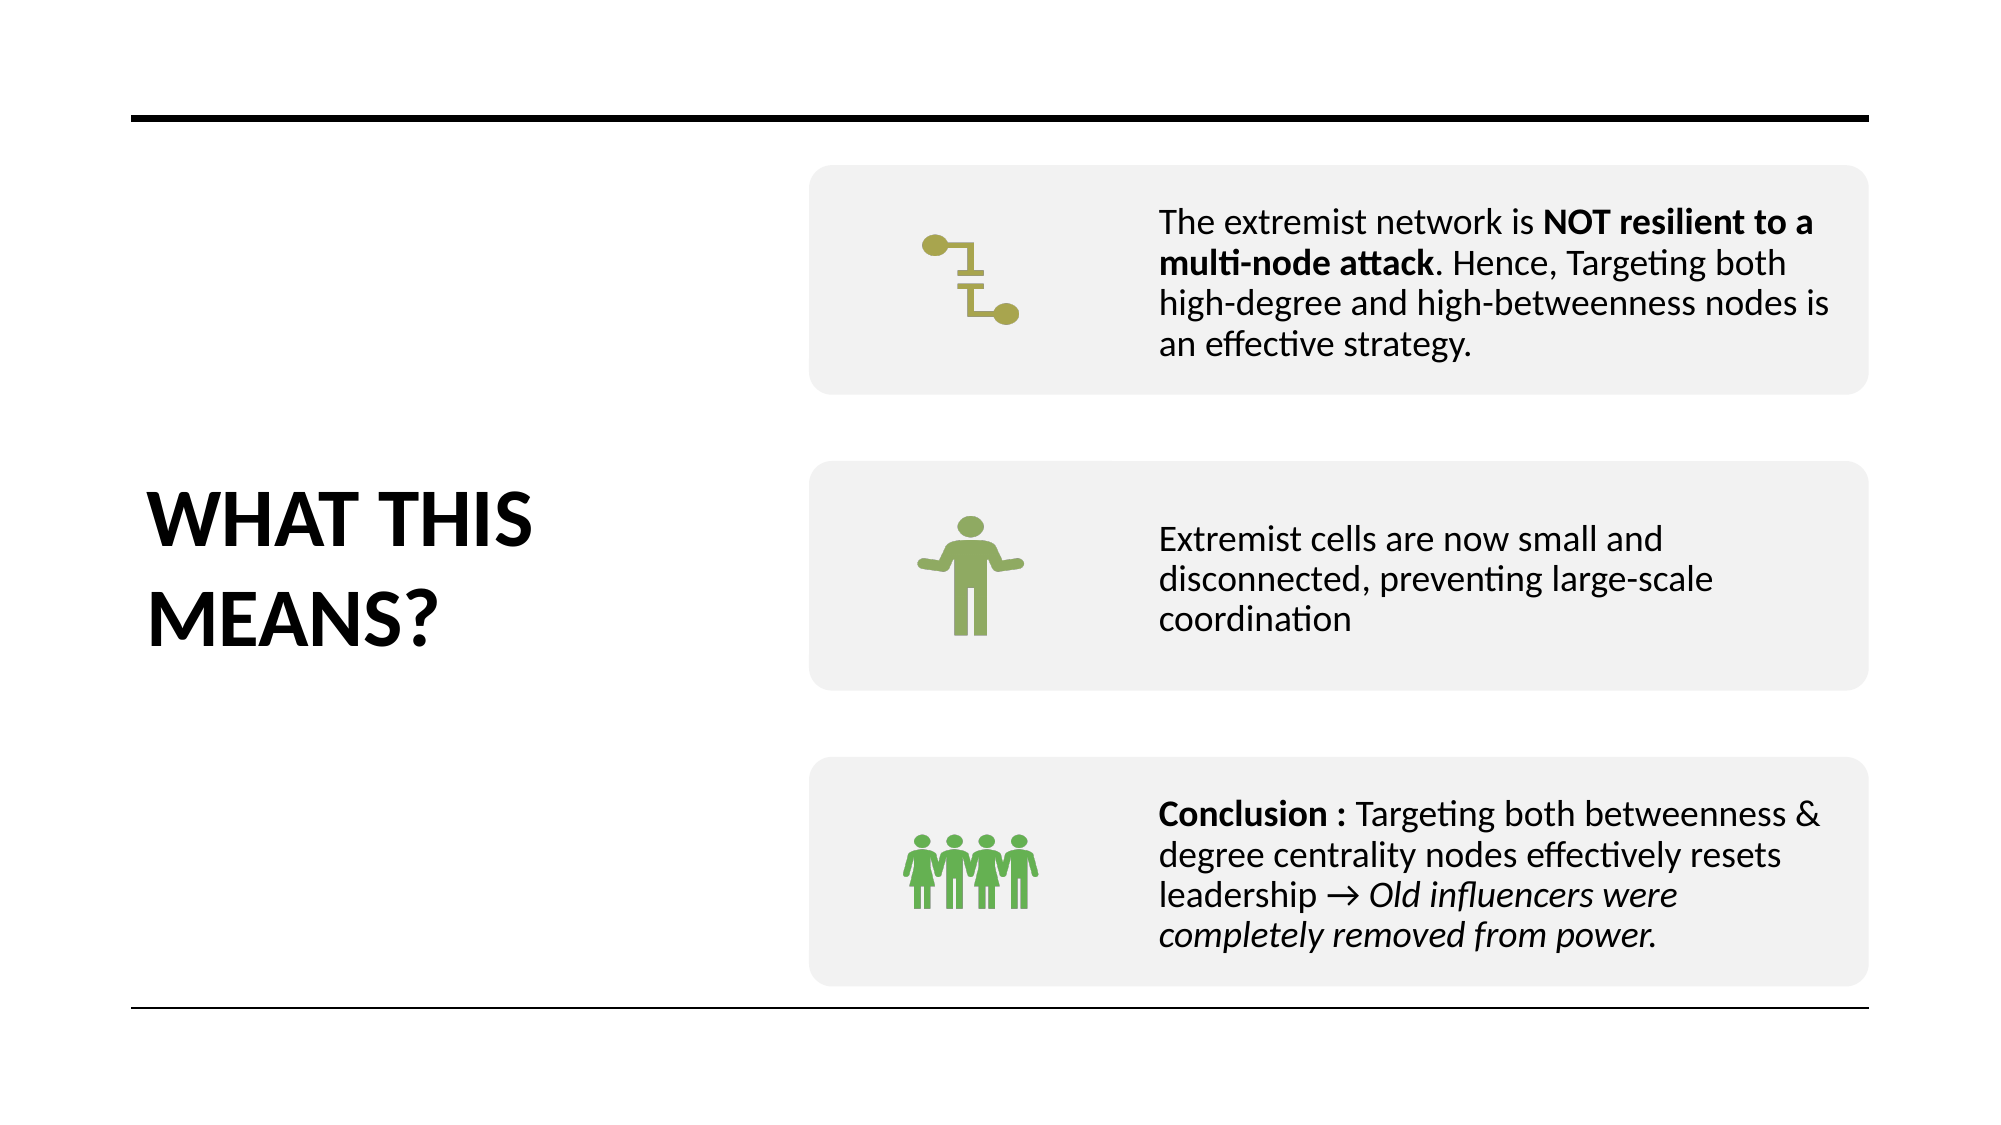

The extremist network is NOT resilient to a multi-node attack. Hence, Targeting both high-degree and high-betweenness nodes is an effective strategy.

Extremist cells are now small and disconnected, preventing large-scale coordination

Conclusion : Targeting both betweenness & degree centrality nodes effectively resets leadership → Old influencers were completely removed from power.

WHAT THIS MEANS?